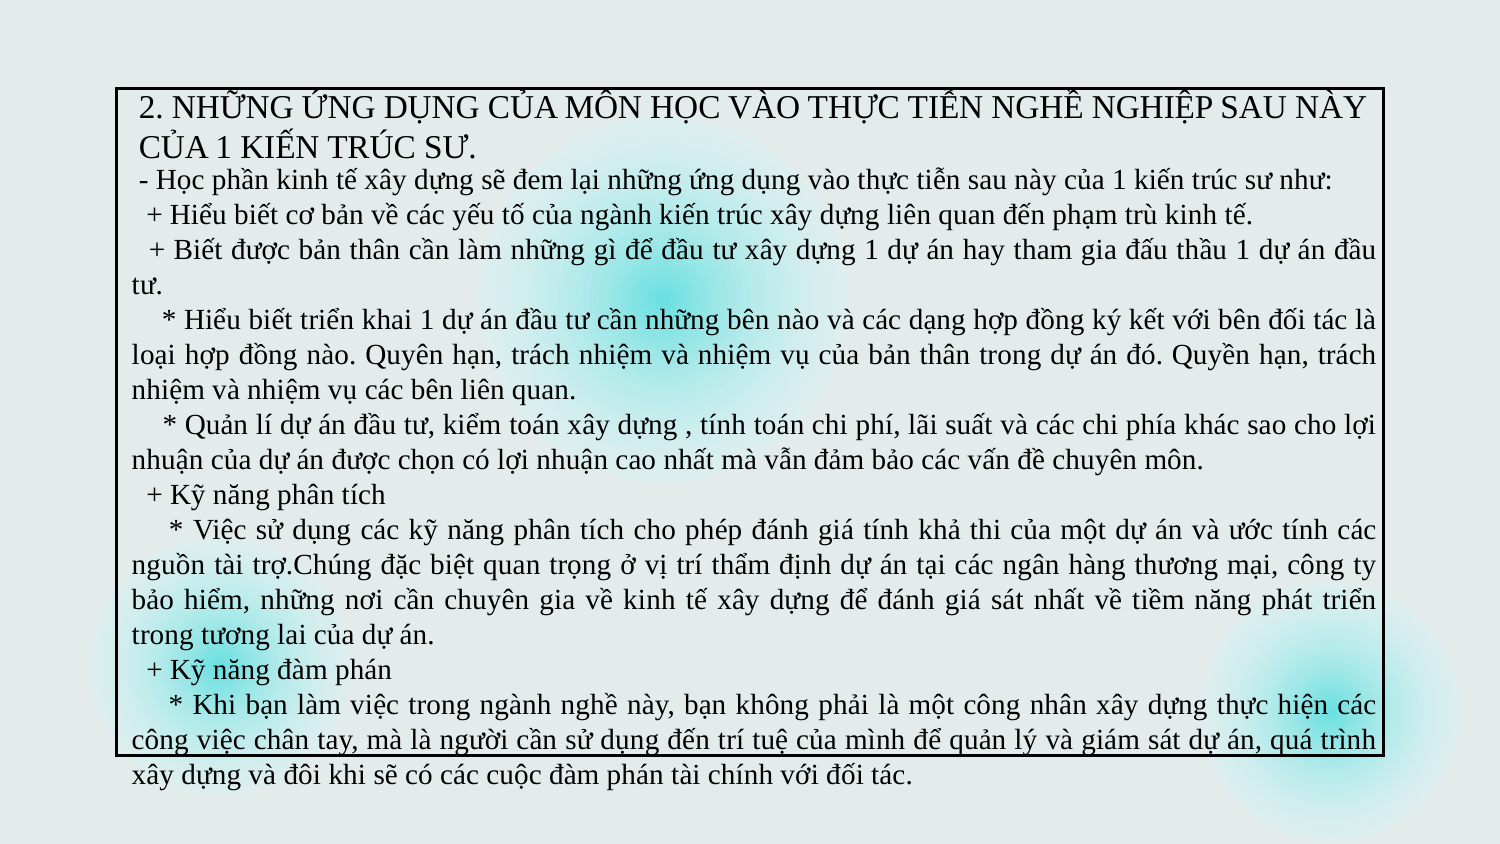

2. NHỮNG ỨNG DỤNG CỦA MÔN HỌC VÀO THỰC TIỄN NGHỀ NGHIỆP SAU NÀY CỦA 1 KIẾN TRÚC SƯ.

 - Học phần kinh tế xây dựng sẽ đem lại những ứng dụng vào thực tiễn sau này của 1 kiến trúc sư như:
  + Hiểu biết cơ bản về các yếu tố của ngành kiến trúc xây dựng liên quan đến phạm trù kinh tế.
  + Biết được bản thân cần làm những gì để đầu tư xây dựng 1 dự án hay tham gia đấu thầu 1 dự án đầu tư.
    * Hiểu biết triển khai 1 dự án đầu tư cần những bên nào và các dạng hợp đồng ký kết với bên đối tác là loại hợp đồng nào. Quyên hạn, trách nhiệm và nhiệm vụ của bản thân trong dự án đó. Quyền hạn, trách nhiệm và nhiệm vụ các bên liên quan.
    * Quản lí dự án đầu tư, kiểm toán xây dựng , tính toán chi phí, lãi suất và các chi phía khác sao cho lợi nhuận của dự án được chọn có lợi nhuận cao nhất mà vẫn đảm bảo các vấn đề chuyên môn.
  + Kỹ năng phân tích
    * Việc sử dụng các kỹ năng phân tích cho phép đánh giá tính khả thi của một dự án và ước tính các nguồn tài trợ.Chúng đặc biệt quan trọng ở vị trí thẩm định dự án tại các ngân hàng thương mại, công ty bảo hiểm, những nơi cần chuyên gia về kinh tế xây dựng để đánh giá sát nhất về tiềm năng phát triển trong tương lai của dự án.
  + Kỹ năng đàm phán
    * Khi bạn làm việc trong ngành nghề này, bạn không phải là một công nhân xây dựng thực hiện các công việc chân tay, mà là người cần sử dụng đến trí tuệ của mình để quản lý và giám sát dự án, quá trình xây dựng và đôi khi sẽ có các cuộc đàm phán tài chính với đối tác.